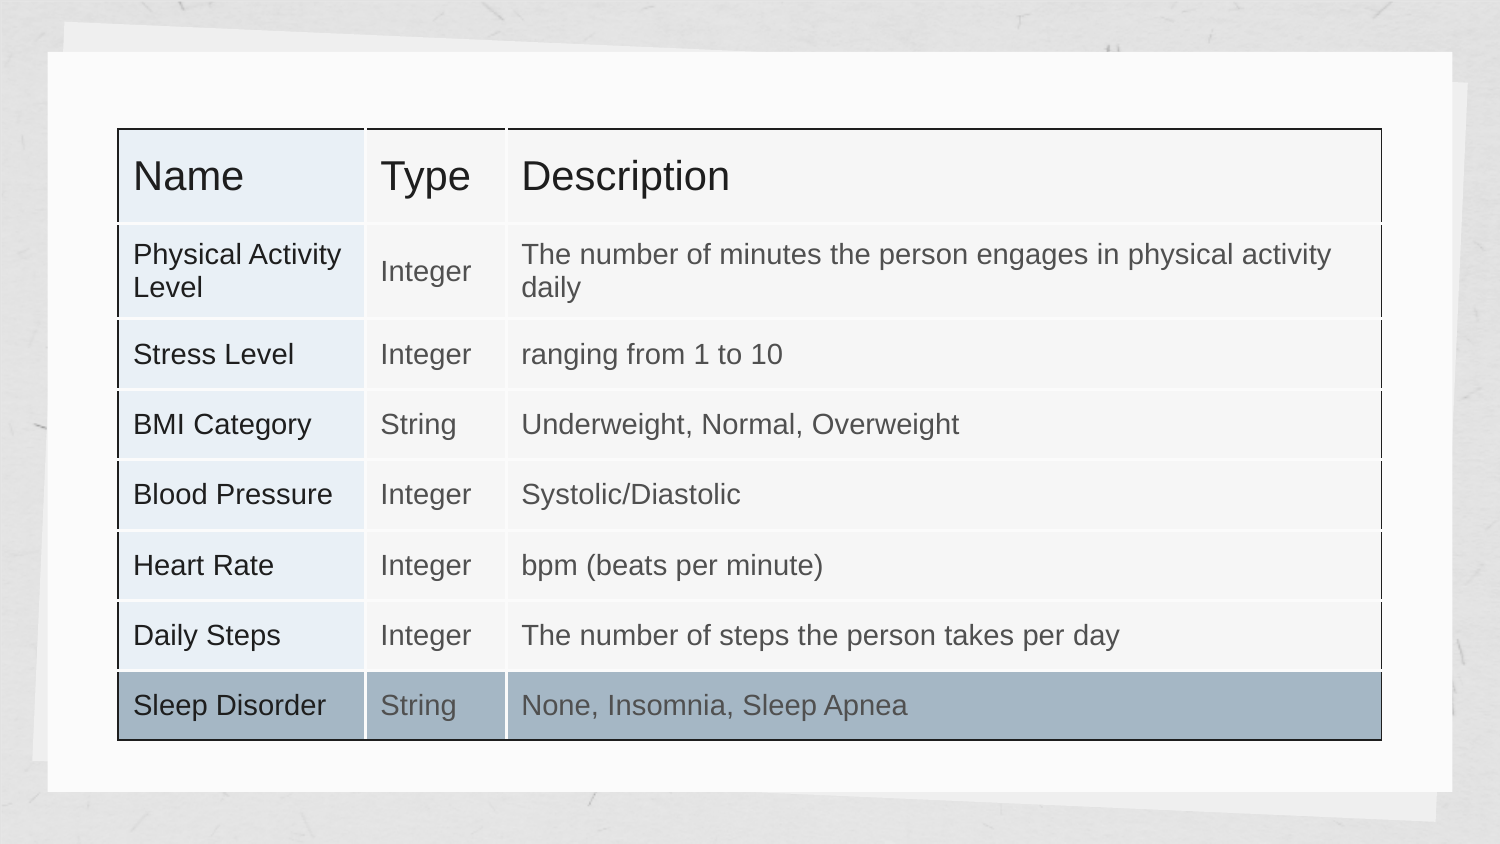

| Name | Type | Description |
| --- | --- | --- |
| Physical Activity Level | Integer | The number of minutes the person engages in physical activity daily |
| Stress Level | Integer | ranging from 1 to 10 |
| BMI Category | String | Underweight, Normal, Overweight |
| Blood Pressure | Integer | Systolic/Diastolic |
| Heart Rate | Integer | bpm (beats per minute) |
| Daily Steps | Integer | The number of steps the person takes per day |
| Sleep Disorder | String | None, Insomnia, Sleep Apnea |